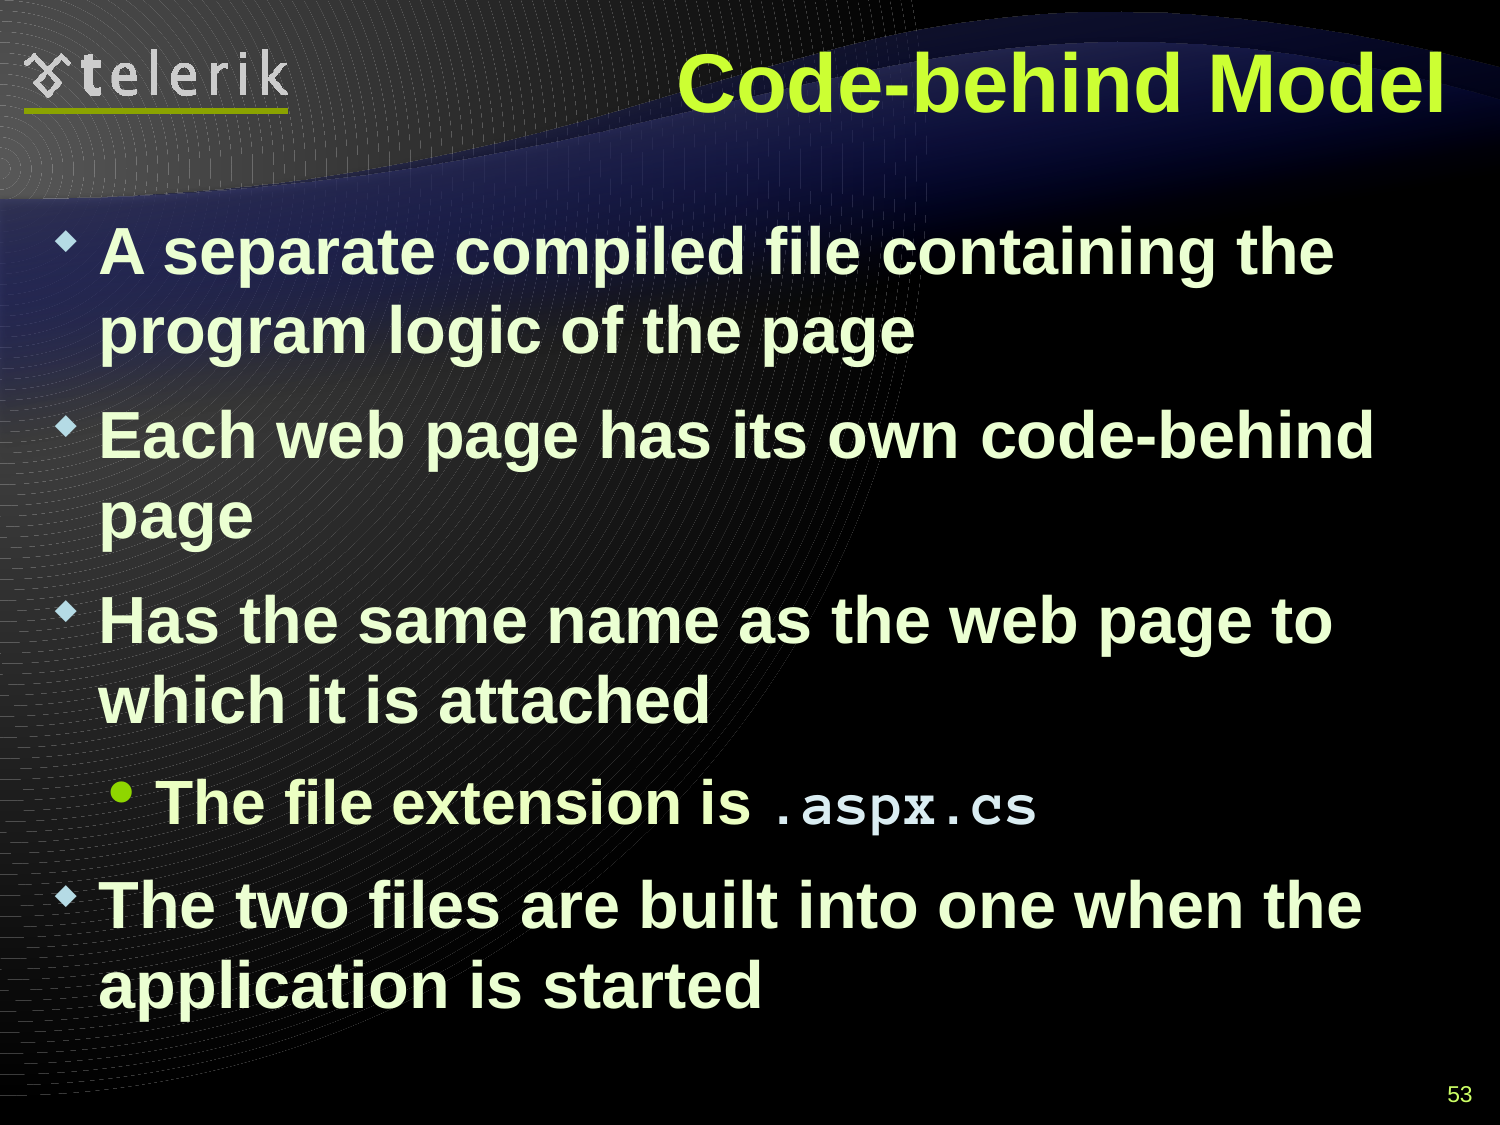

# Code-behind Model
A separate compiled file containing the  program logic of the page
Each web page has its own code-behind page
Has the same name as the web page to which it is attached
The file extension is .aspx.cs
The two files are built into one when the application is started
53